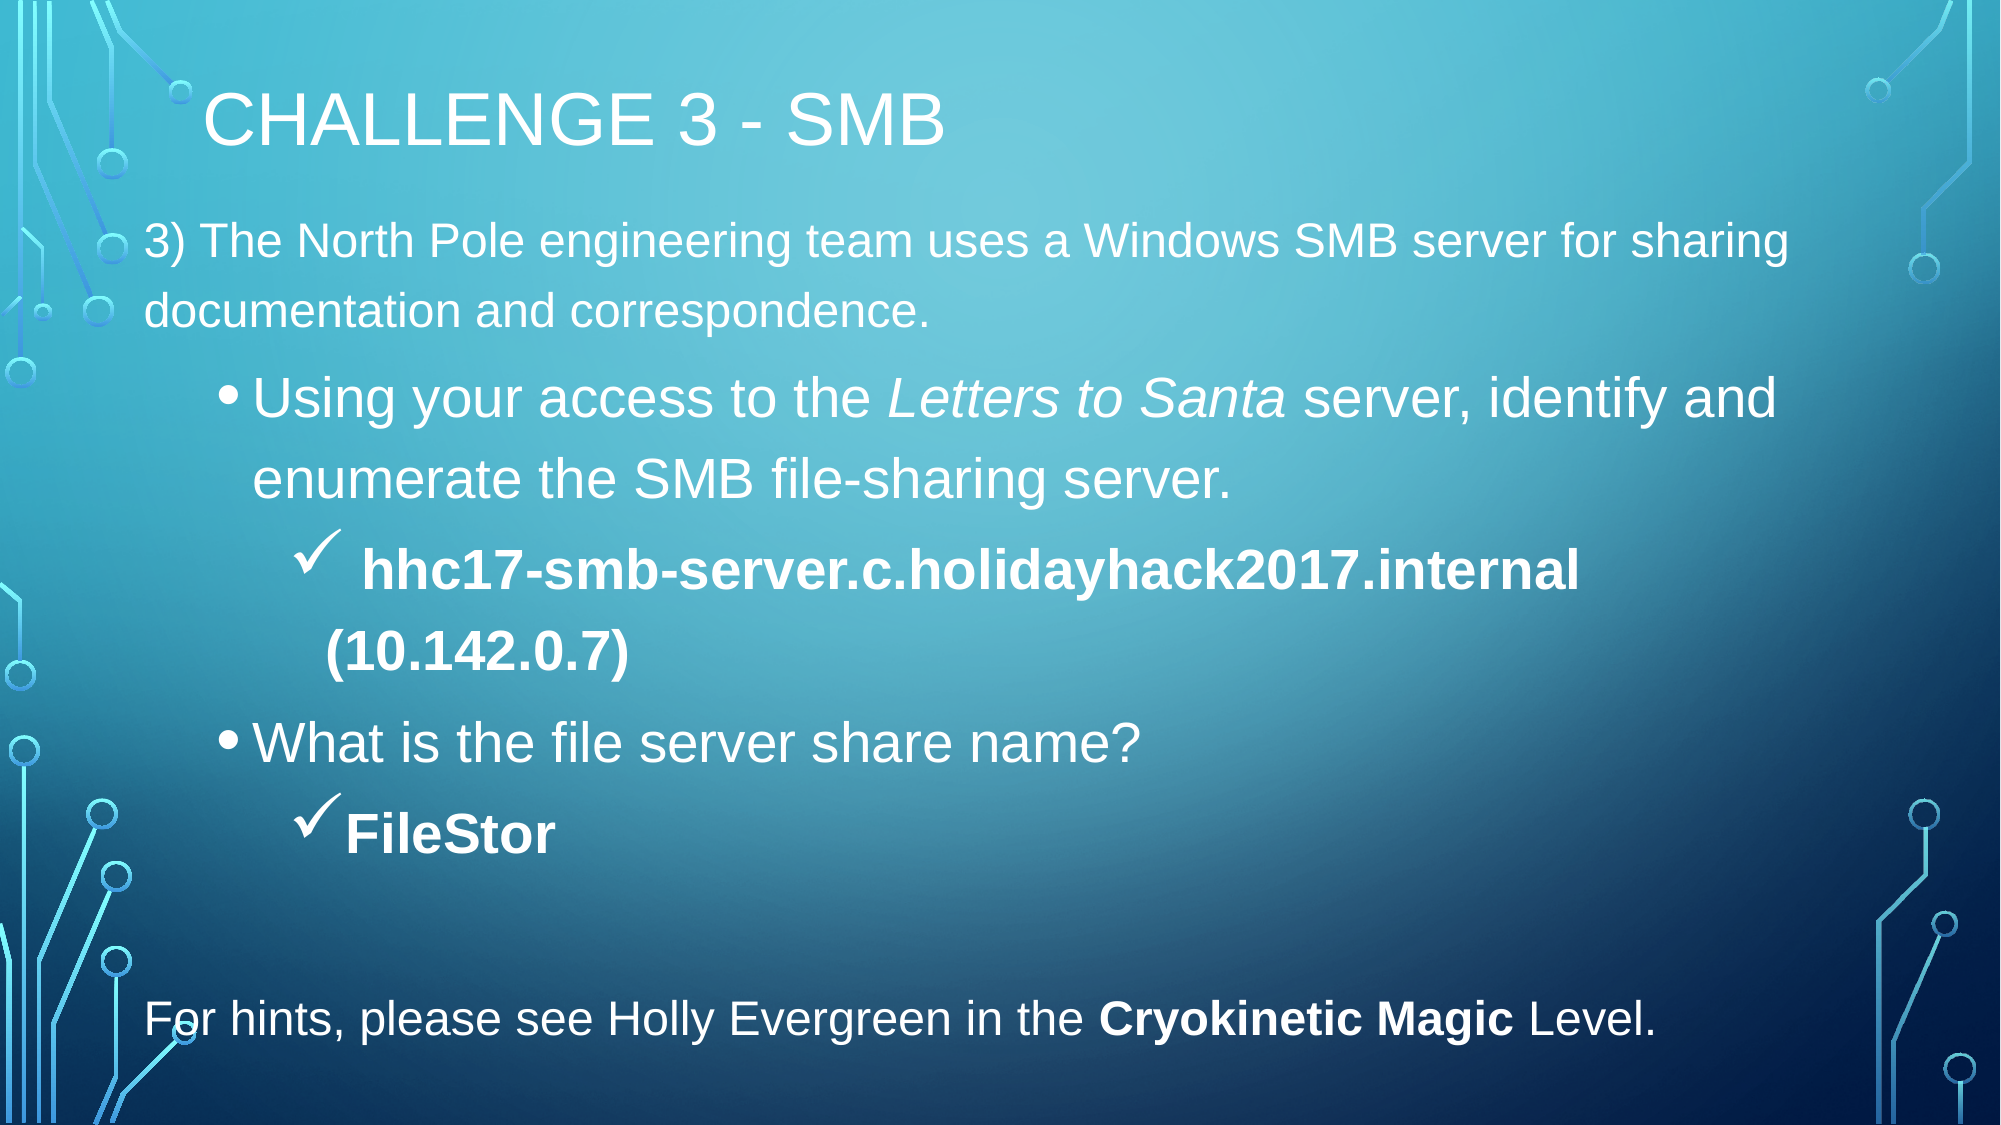

# Challenge 3 - SMB
3) The North Pole engineering team uses a Windows SMB server for sharing documentation and correspondence.
Using your access to the Letters to Santa server, identify and enumerate the SMB file-sharing server.
 hhc17-smb-server.c.holidayhack2017.internal (10.142.0.7)
What is the file server share name?
FileStor

For hints, please see Holly Evergreen in the Cryokinetic Magic Level.